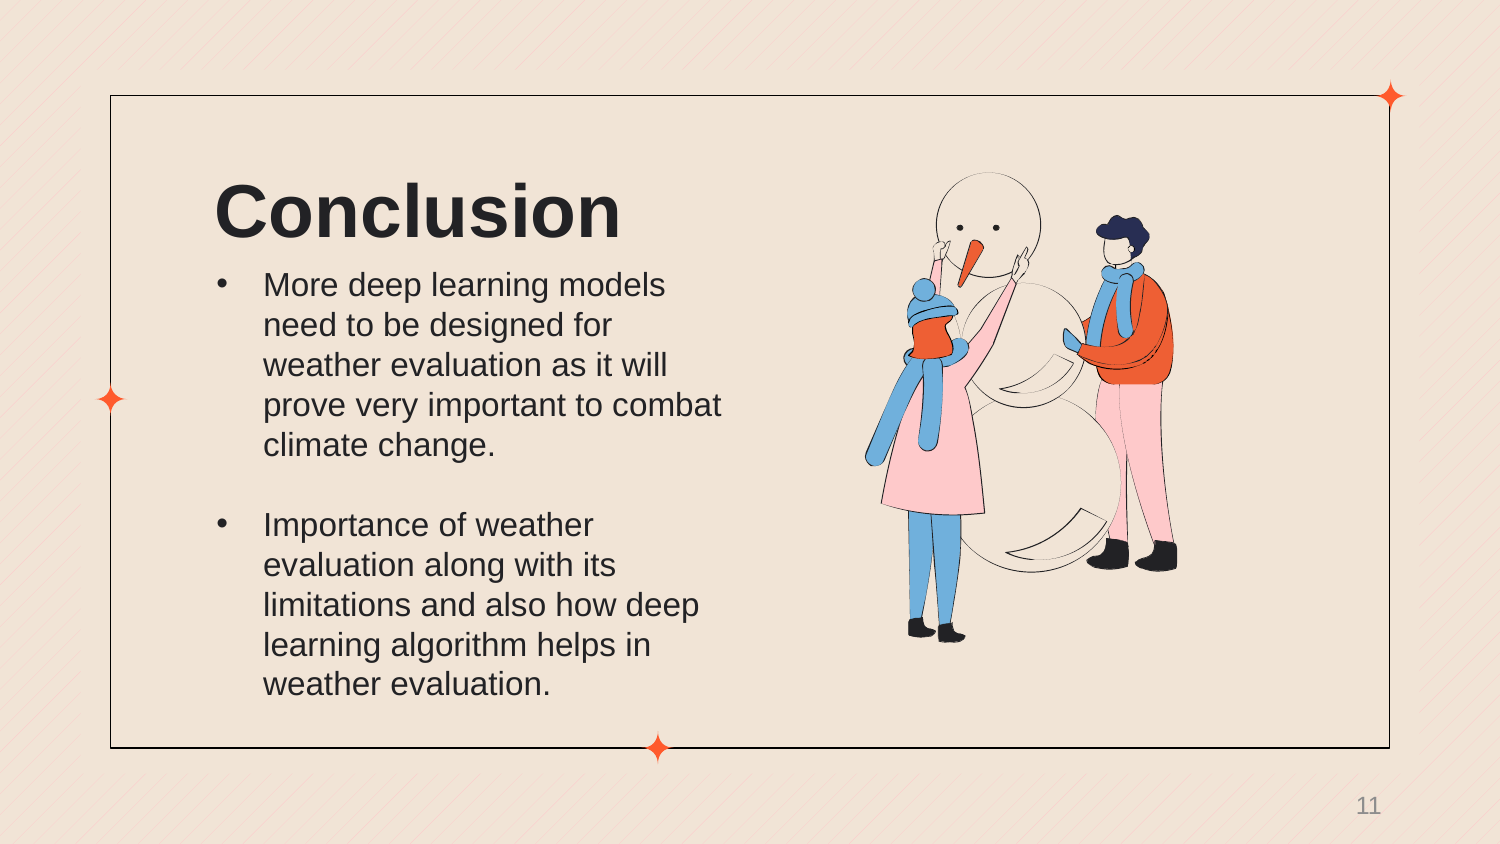

# Conclusion

More deep learning models need to be designed for weather evaluation as it will prove very important to combat climate change.

Importance of weather evaluation along with its limitations and also how deep learning algorithm helps in weather evaluation.

11